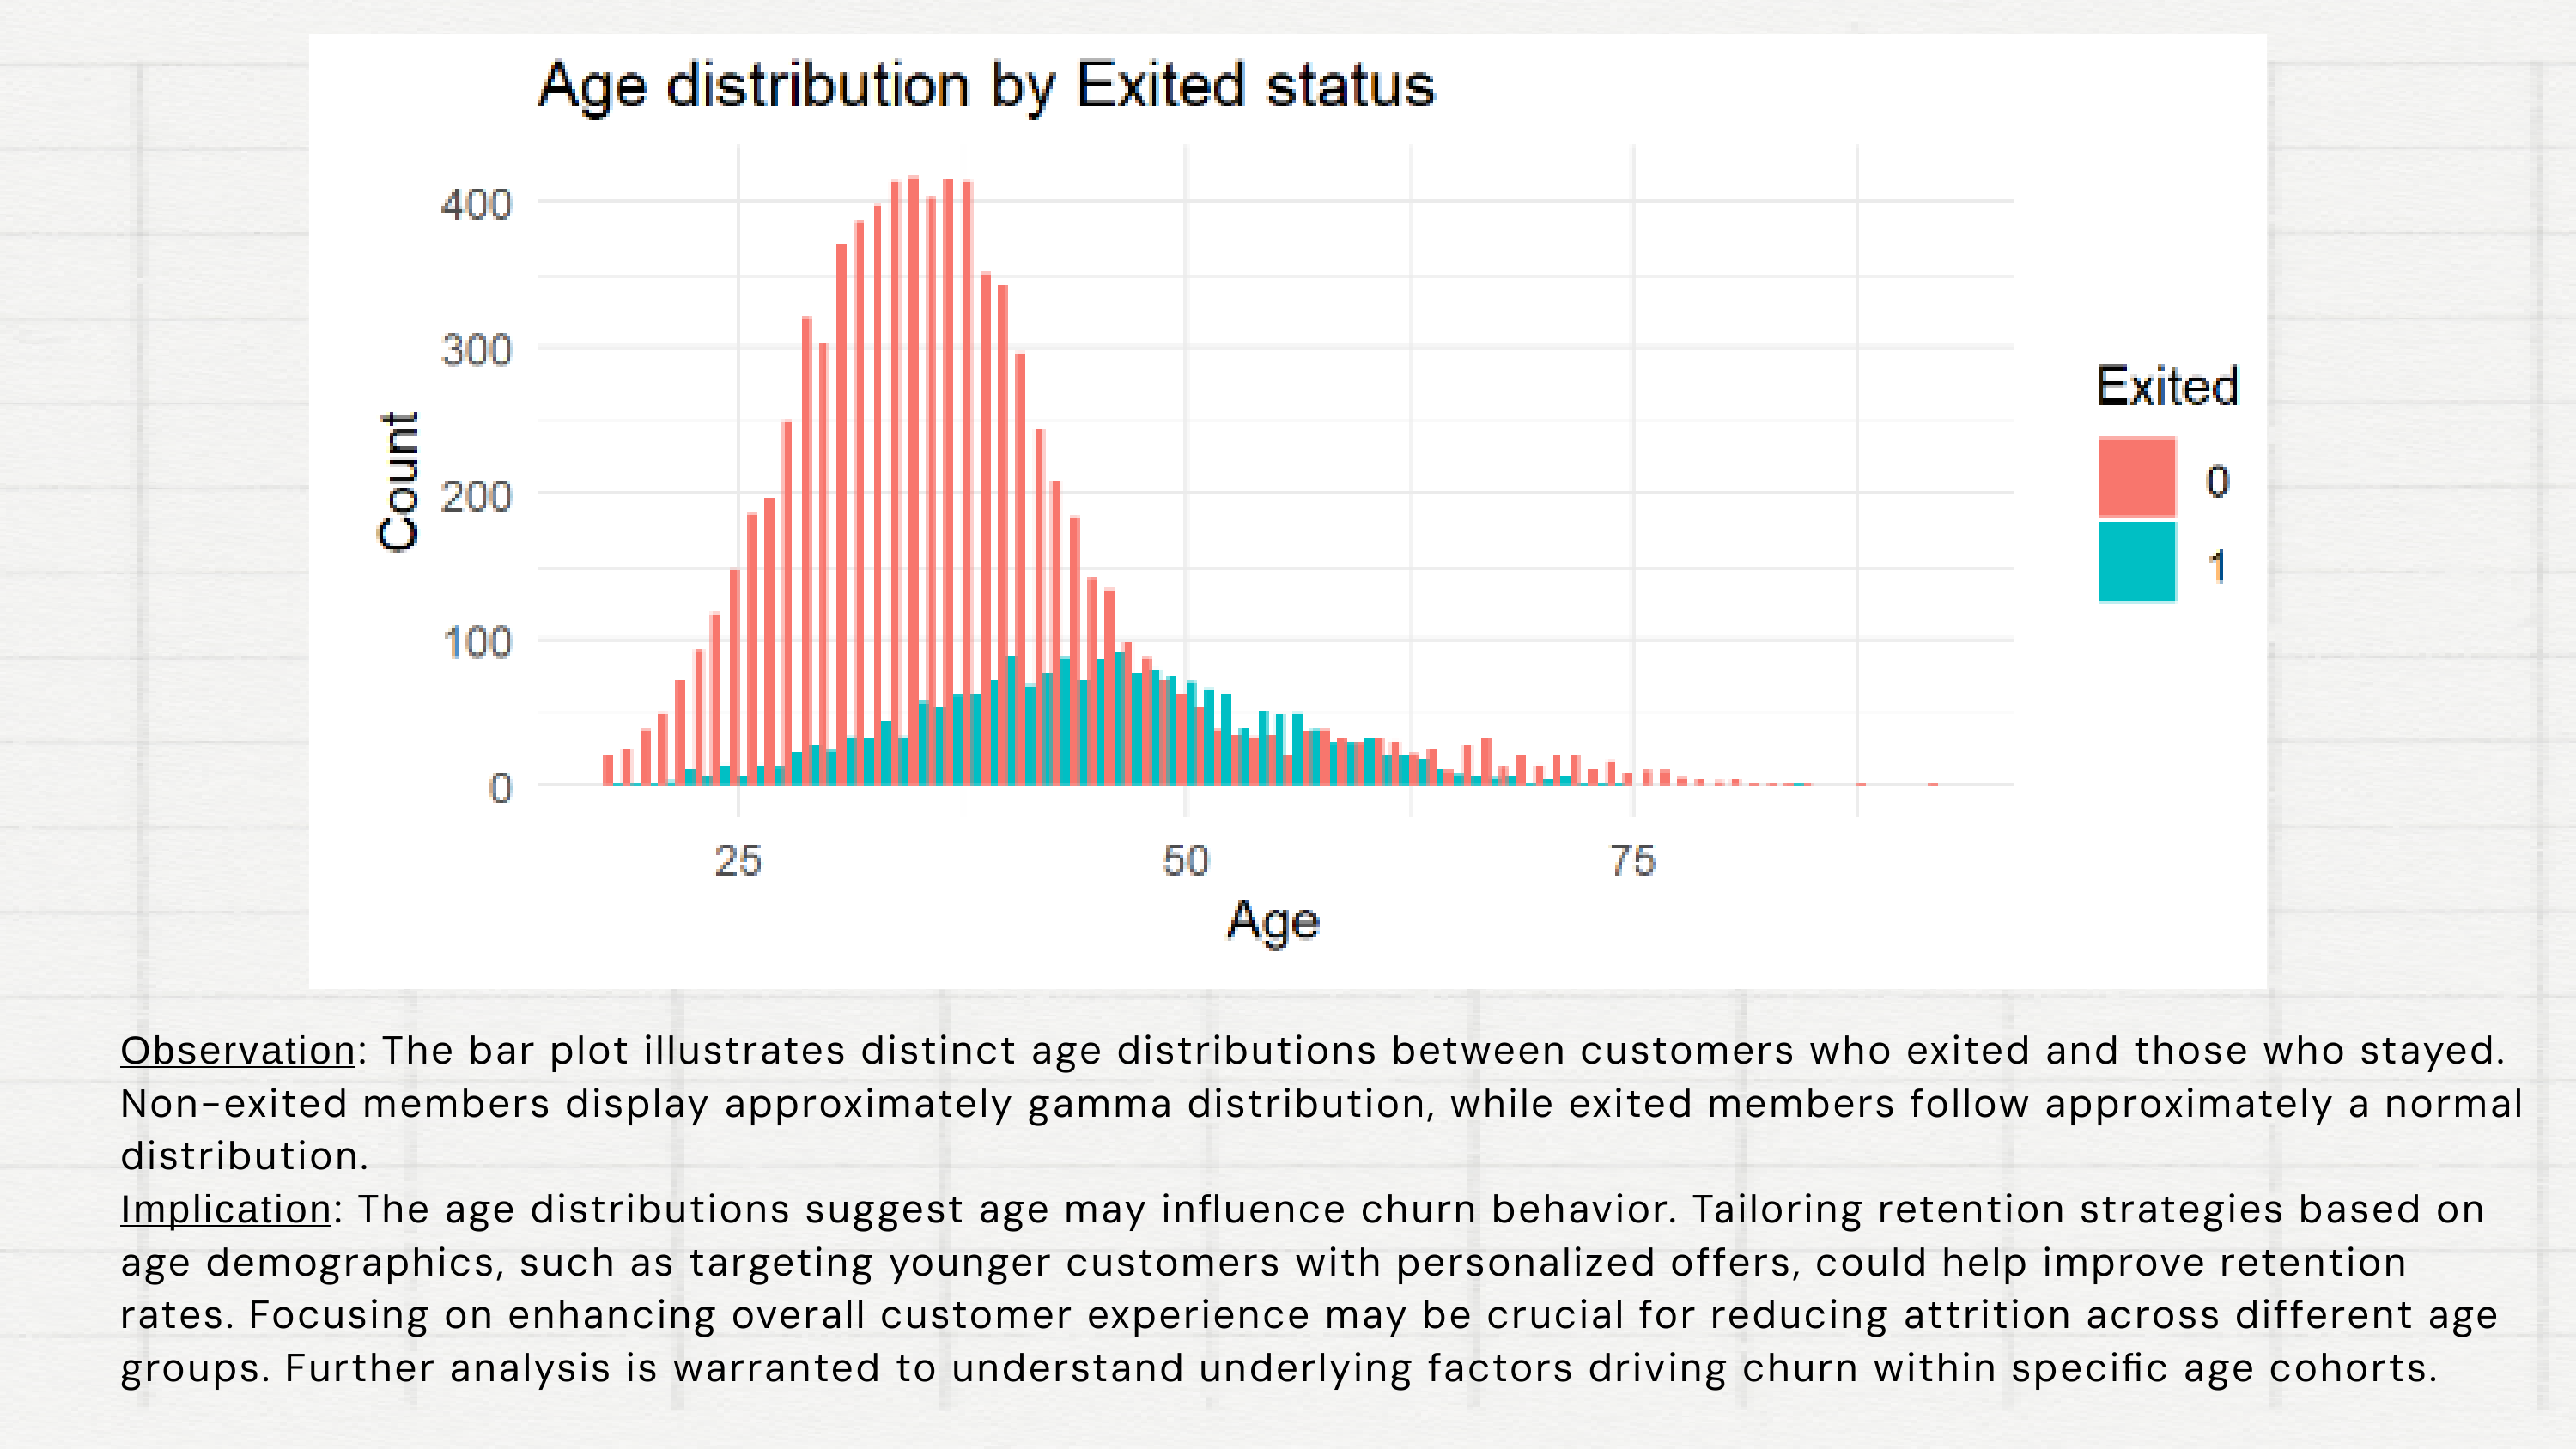

Observation: The bar plot illustrates distinct age distributions between customers who exited and those who stayed. Non-exited members display approximately gamma distribution, while exited members follow approximately a normal distribution.
Implication: The age distributions suggest age may influence churn behavior. Tailoring retention strategies based on age demographics, such as targeting younger customers with personalized offers, could help improve retention rates. Focusing on enhancing overall customer experience may be crucial for reducing attrition across different age groups. Further analysis is warranted to understand underlying factors driving churn within specific age cohorts.